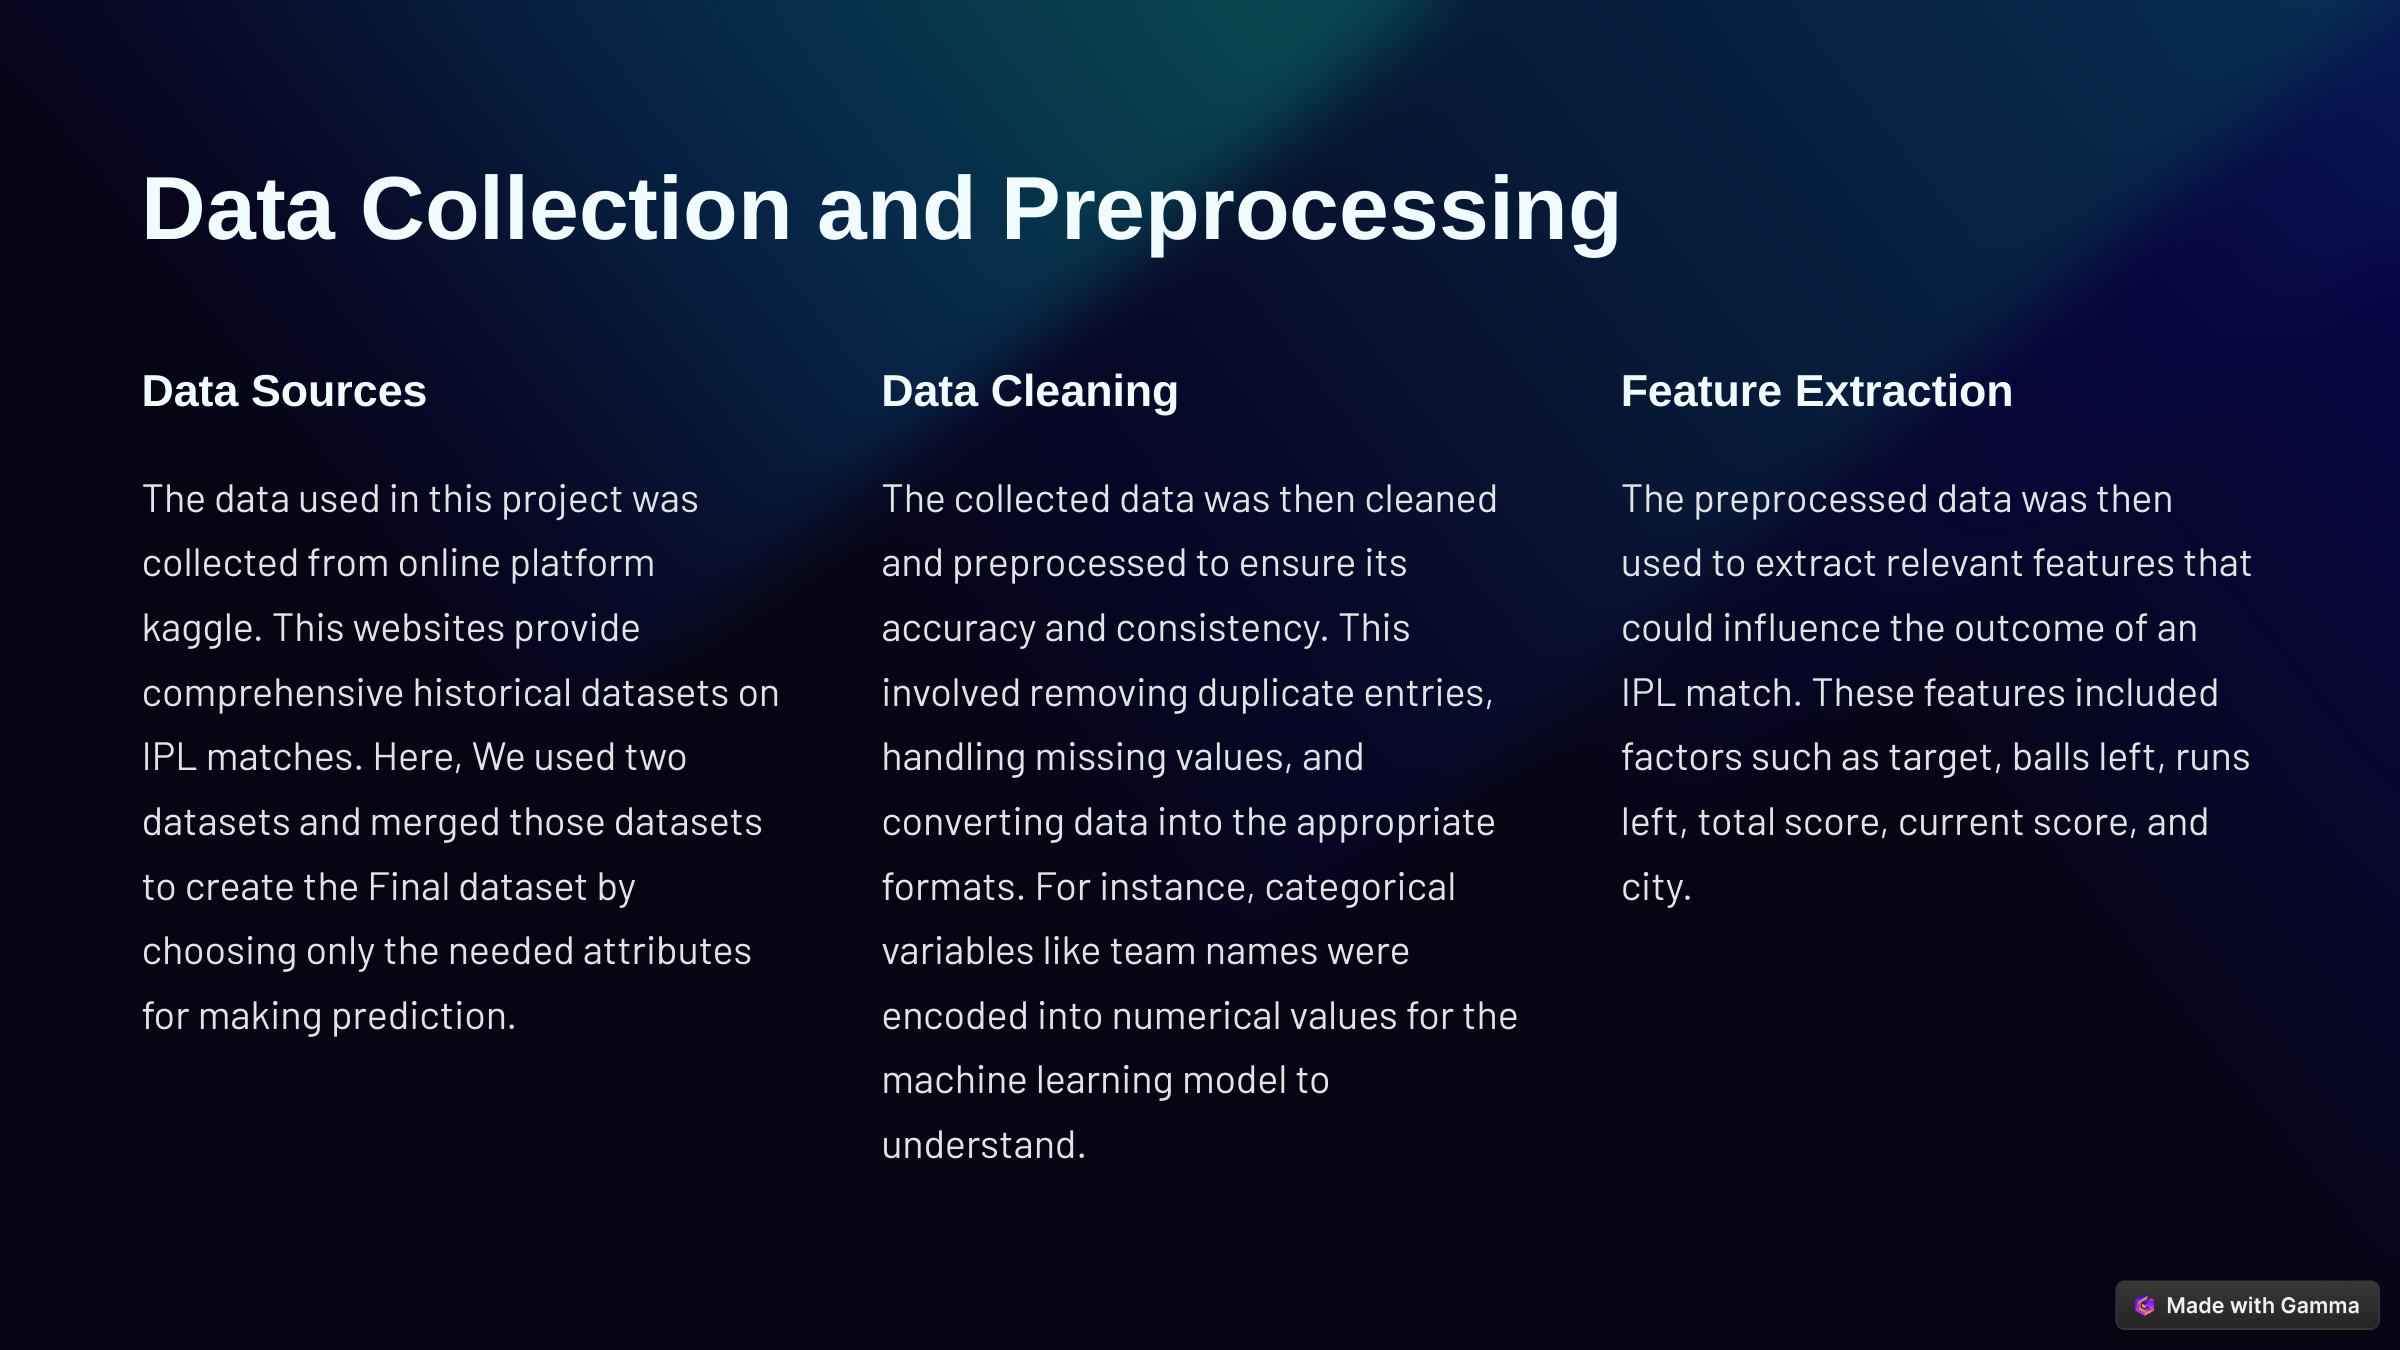

Data Collection and Preprocessing
Data Sources
Data Cleaning
Feature Extraction
The data used in this project was collected from online platform kaggle. This websites provide comprehensive historical datasets on IPL matches. Here, We used two datasets and merged those datasets to create the Final dataset by  choosing only the needed attributes for making prediction.
The collected data was then cleaned and preprocessed to ensure its accuracy and consistency. This involved removing duplicate entries, handling missing values, and converting data into the appropriate formats. For instance, categorical variables like team names were encoded into numerical values for the machine learning model to understand.
The preprocessed data was then used to extract relevant features that could influence the outcome of an IPL match. These features included factors such as target, balls left, runs left, total score, current score, and city.